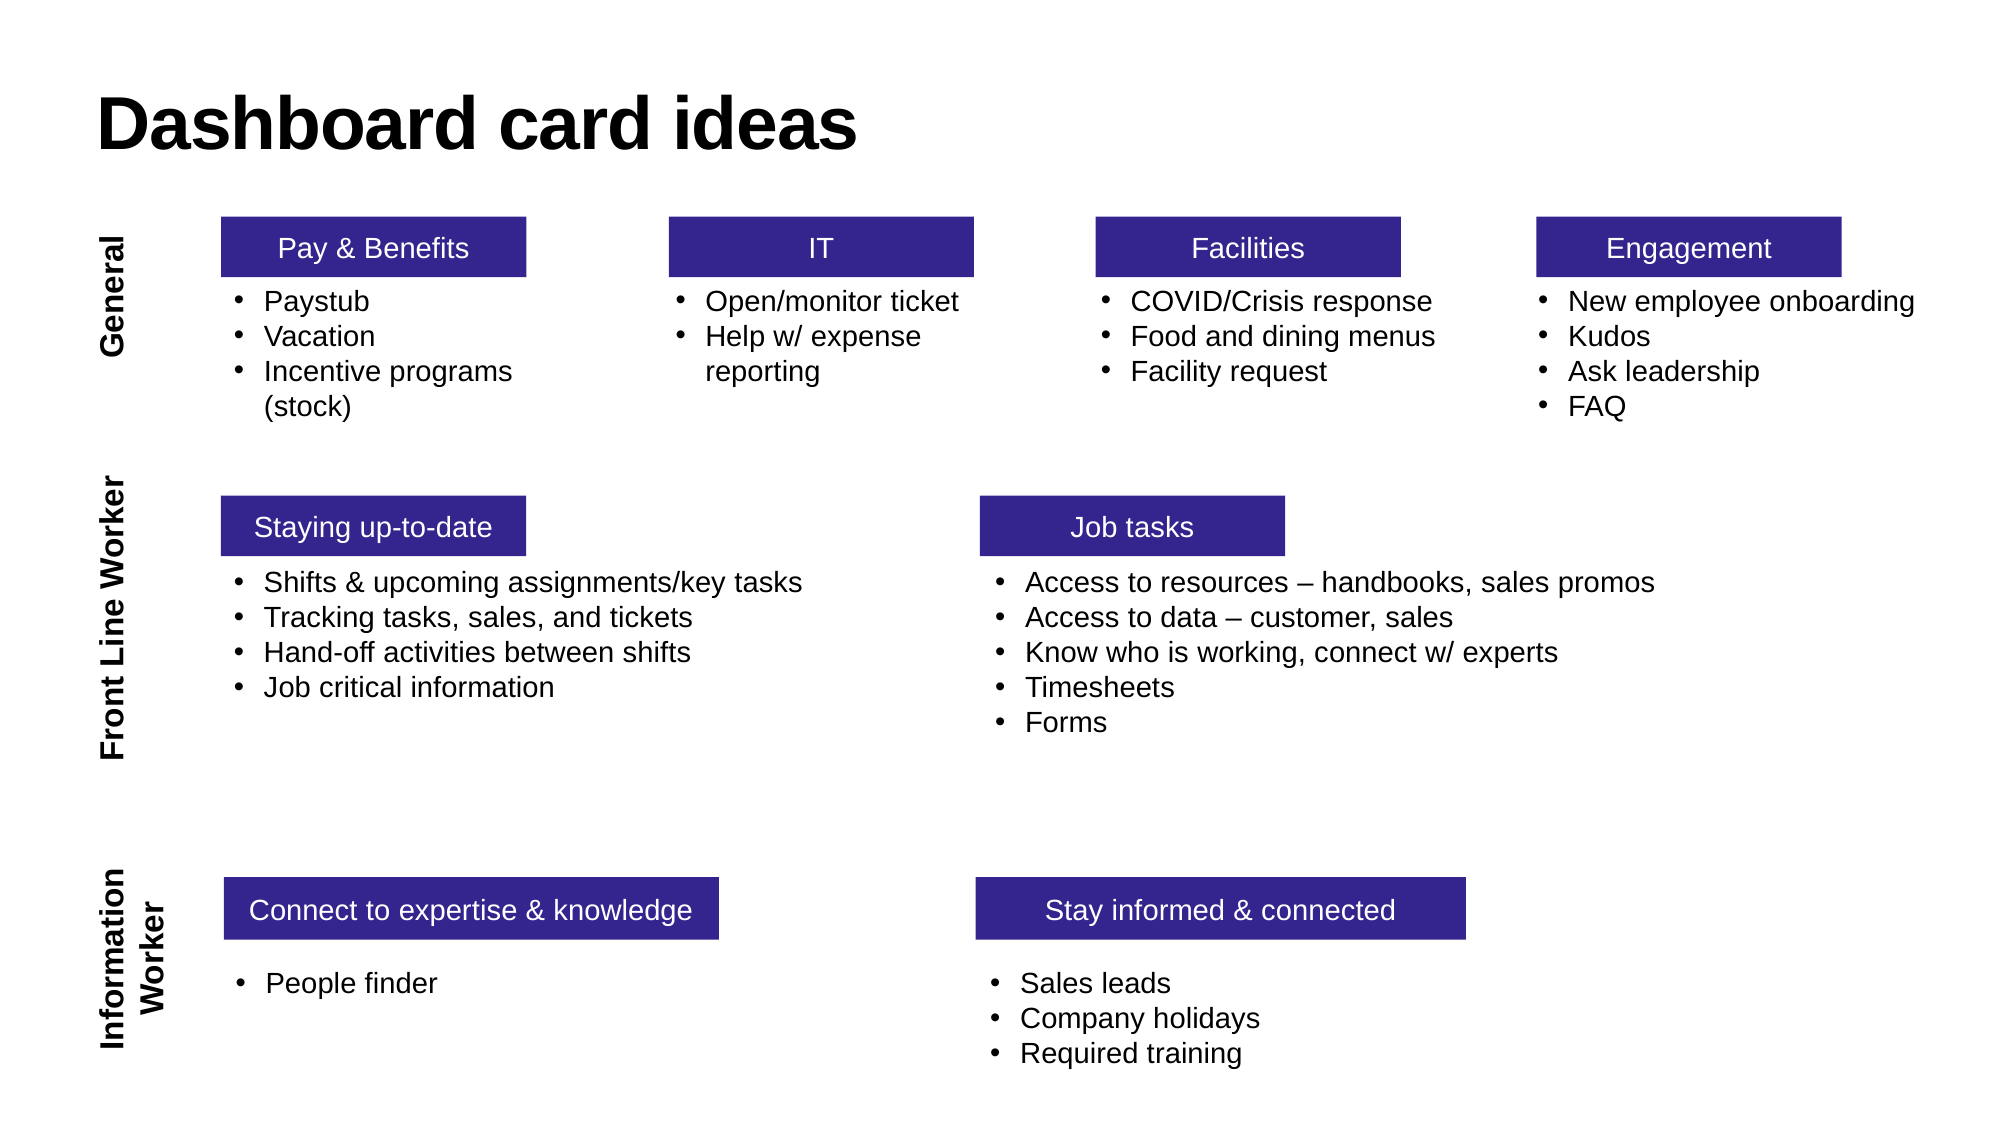

# Dashboard card ideas
Pay & Benefits
IT
Facilities
Engagement
General
Paystub
Vacation
Incentive programs (stock)
Open/monitor ticket
Help w/ expense reporting
COVID/Crisis response
Food and dining menus
Facility request

New employee onboarding
Kudos
Ask leadership
FAQ
Staying up-to-date
Job tasks
Shifts & upcoming assignments/key tasks​
Tracking tasks, sales, and tickets​
Hand-off activities between shifts​
Job critical information​
Access to resources – handbooks, sales promos
Access to data – customer, sales
Know who is working, connect w/ experts​
Timesheets
Forms ​
Front Line Worker
Connect to expertise & knowledge
Stay informed & connected
Information Worker
Sales leads
Company holidays
Required training
People finder